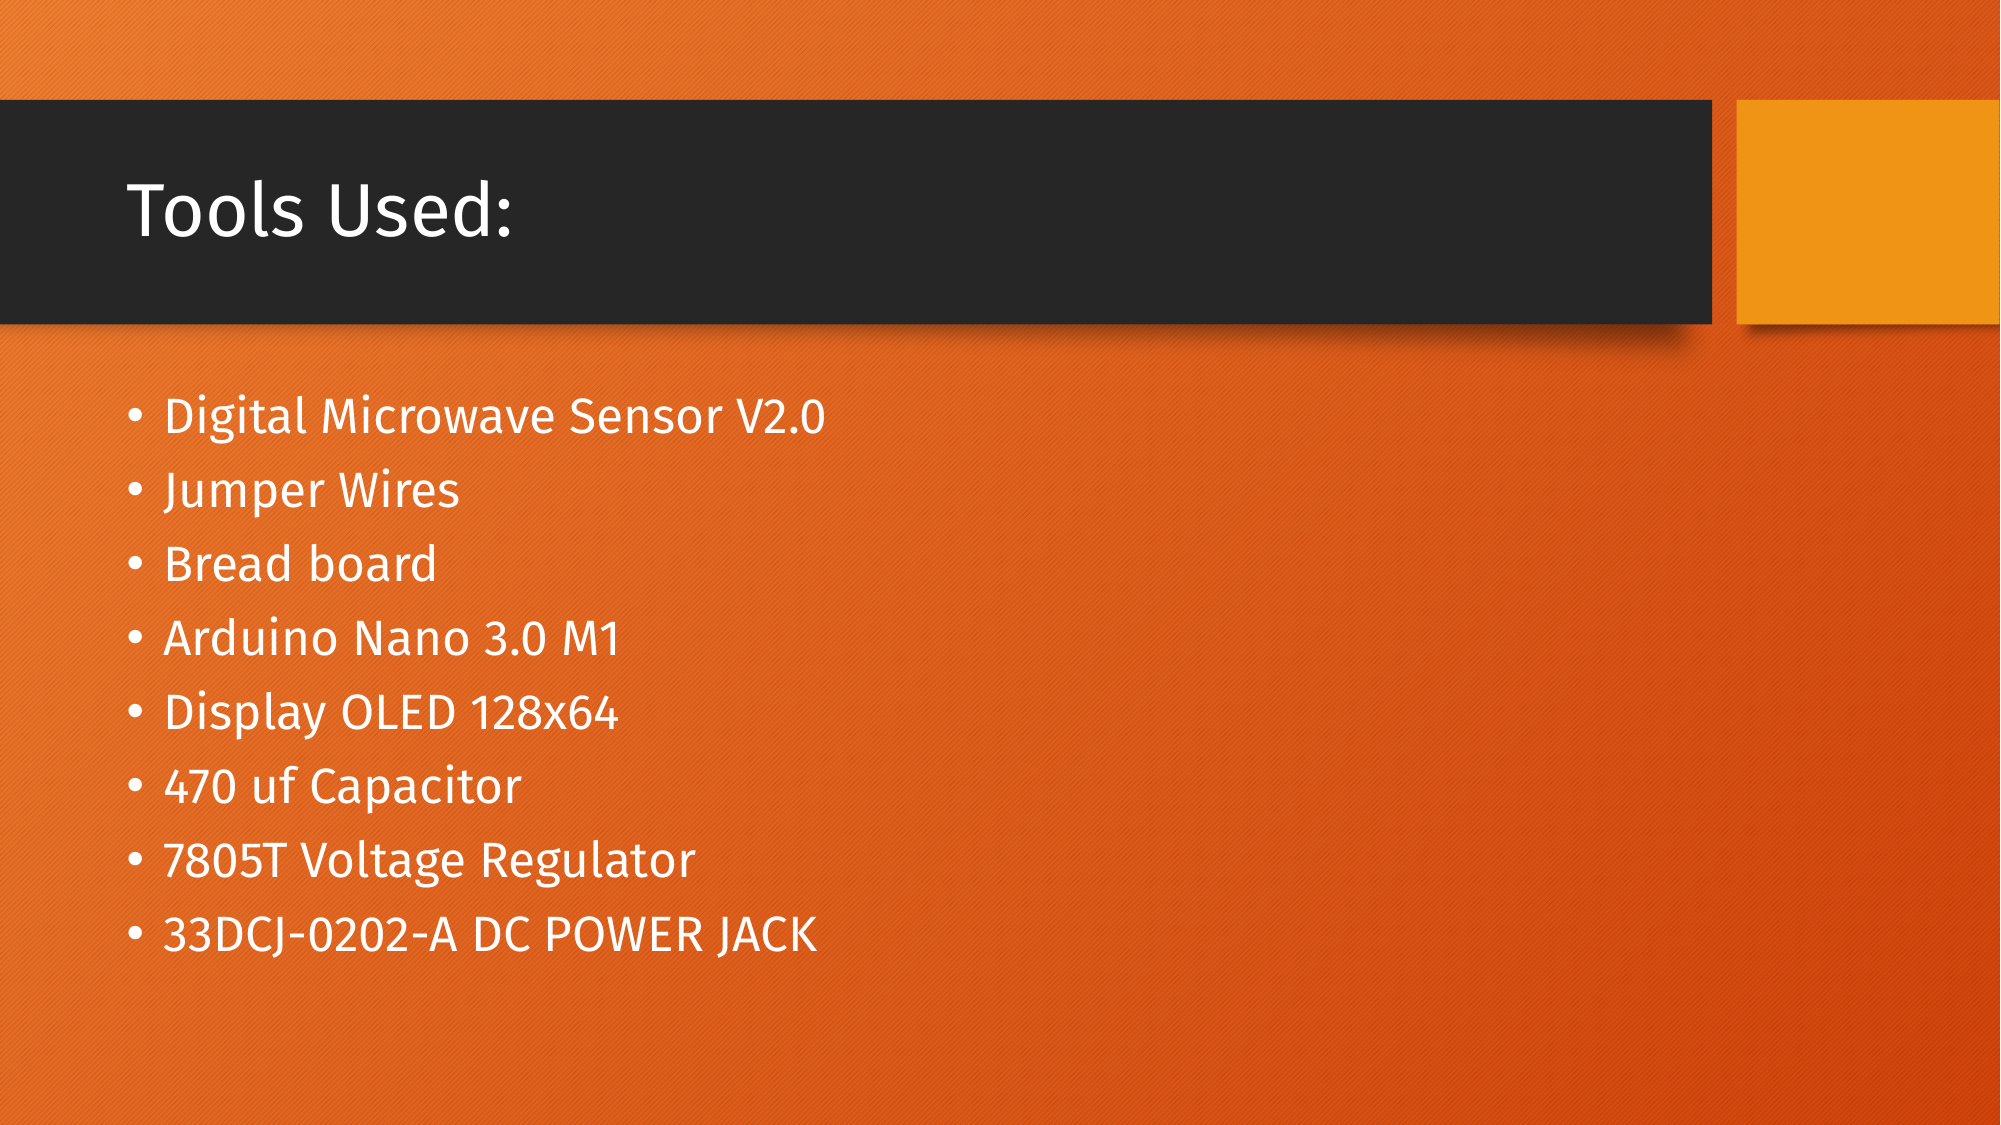

# Tools Used:
Digital Microwave Sensor V2.0
Jumper Wires
Bread board
Arduino Nano 3.0 M1
Display OLED 128x64
470 uf Capacitor
7805T Voltage Regulator
33DCJ-0202-A DC POWER JACK